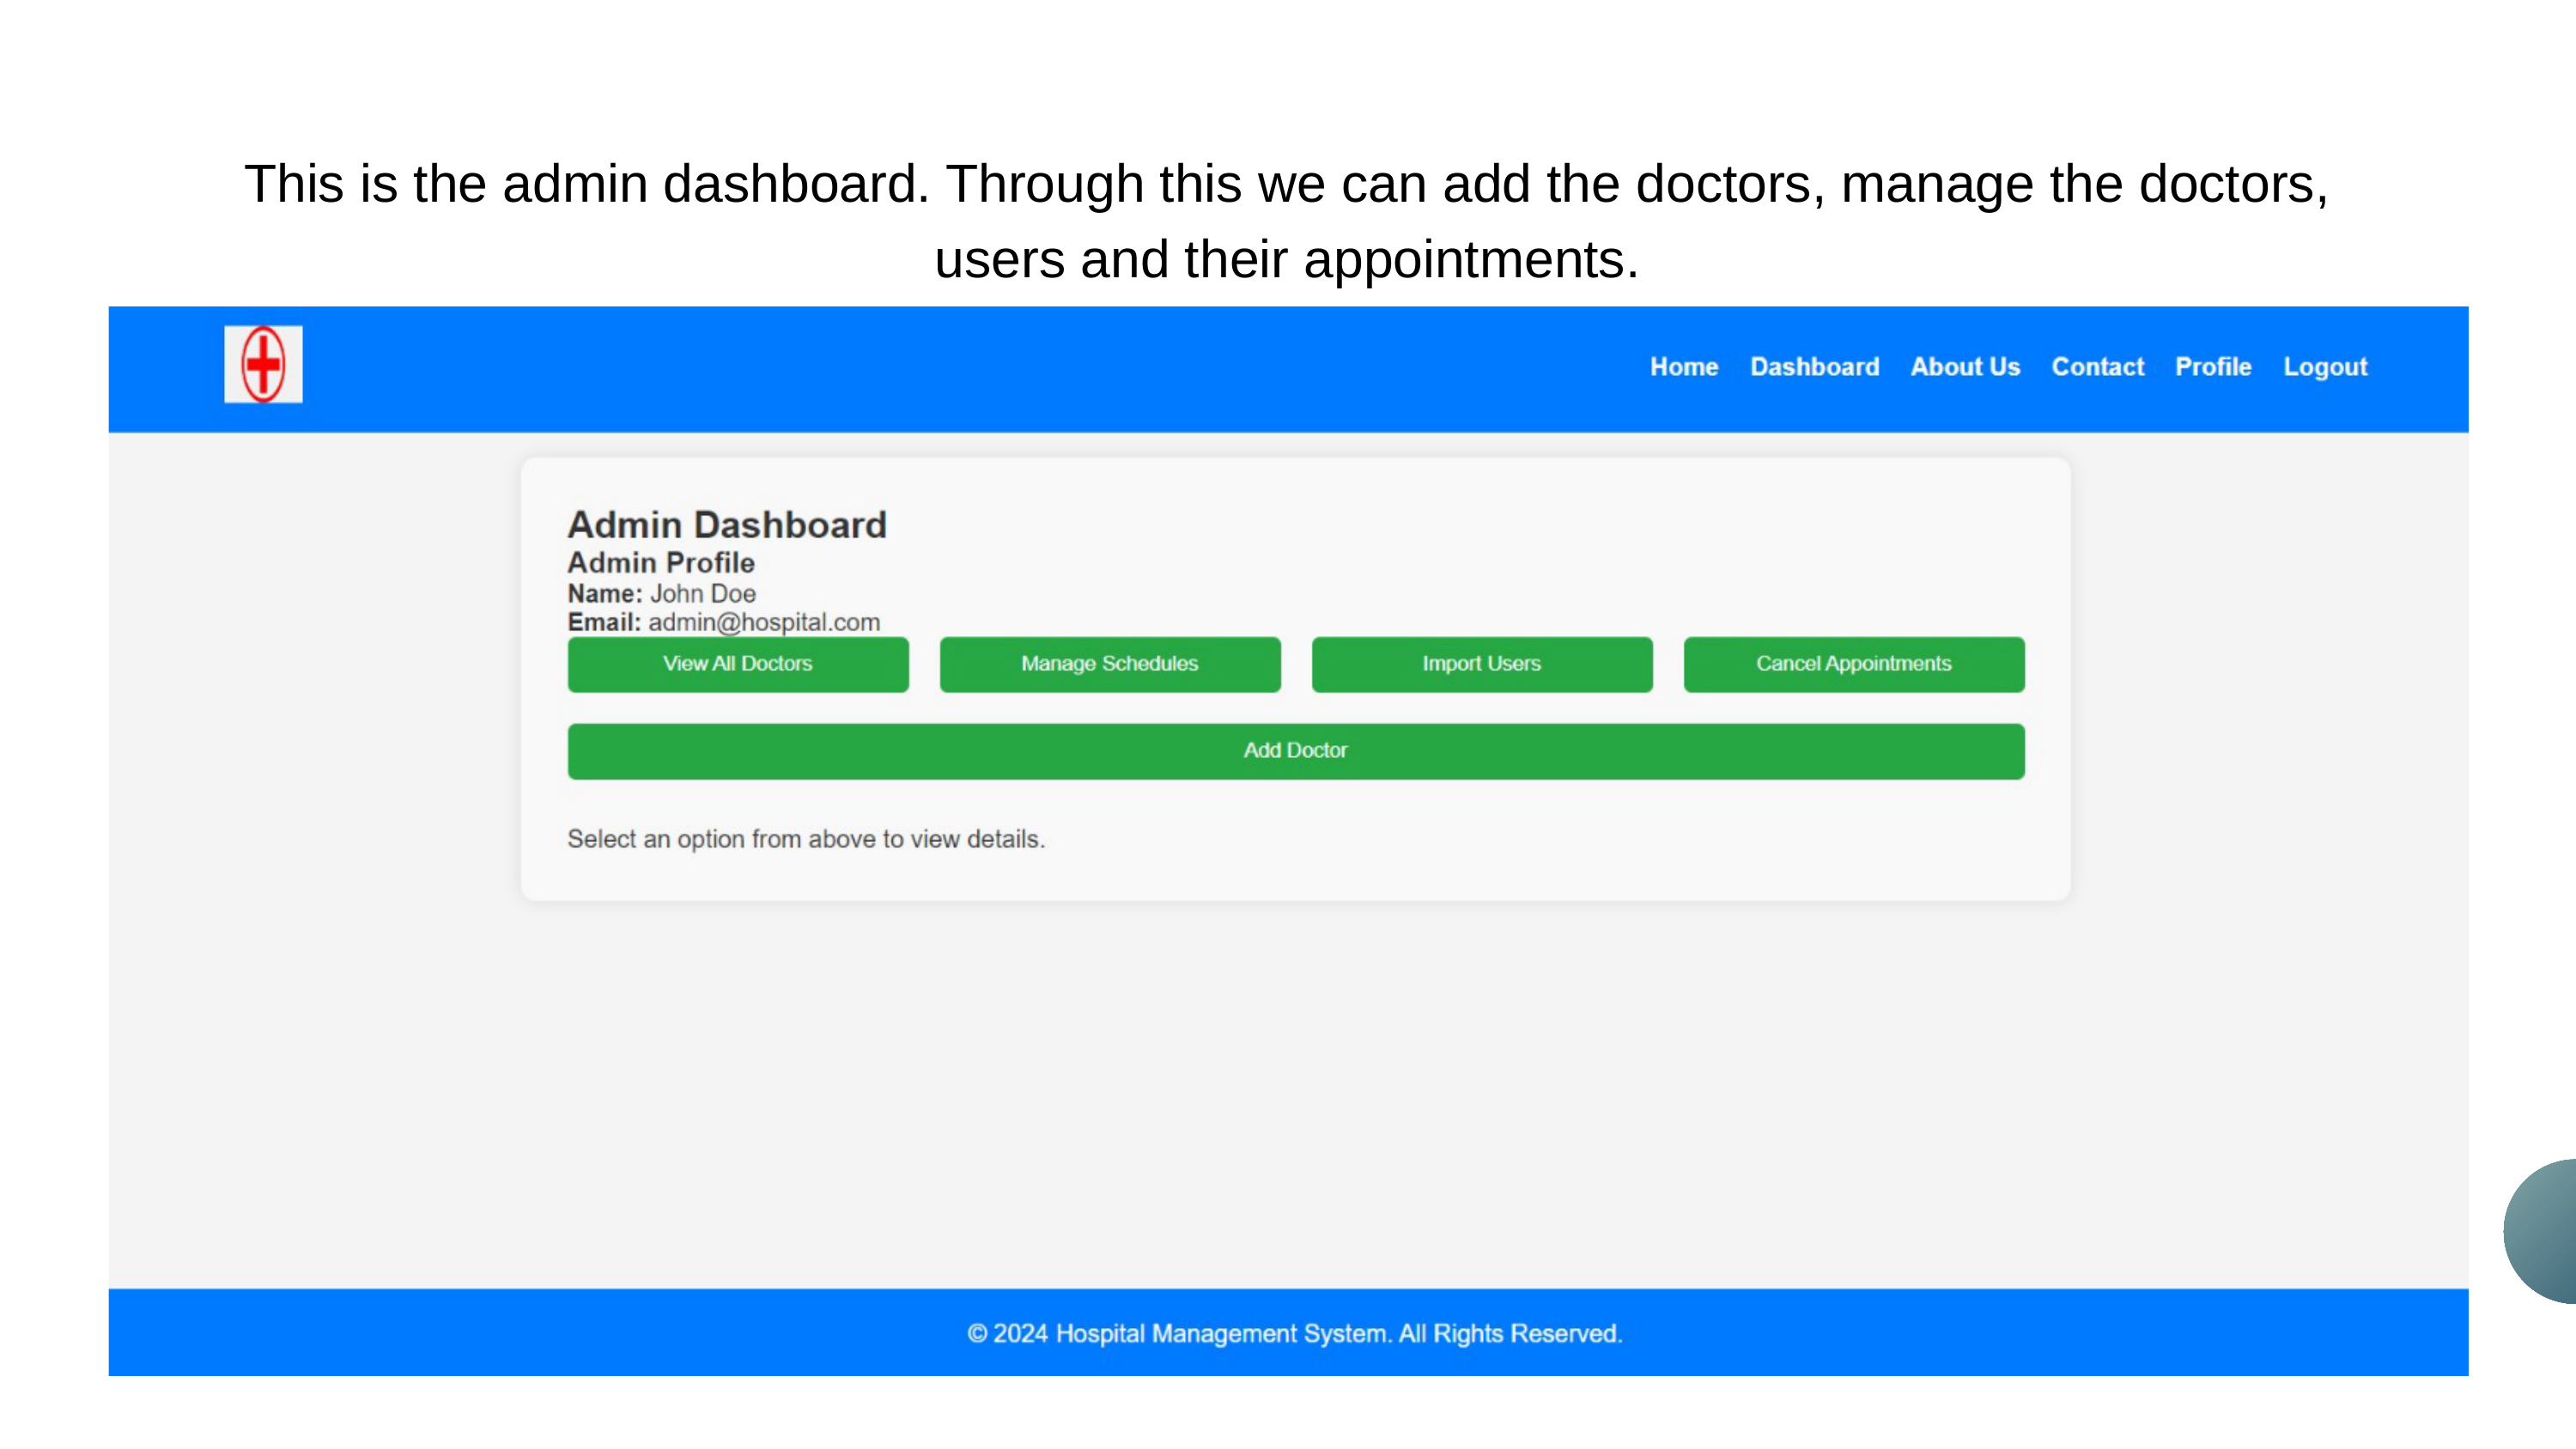

This is the admin dashboard. Through this we can add the doctors, manage the doctors, users and their appointments.